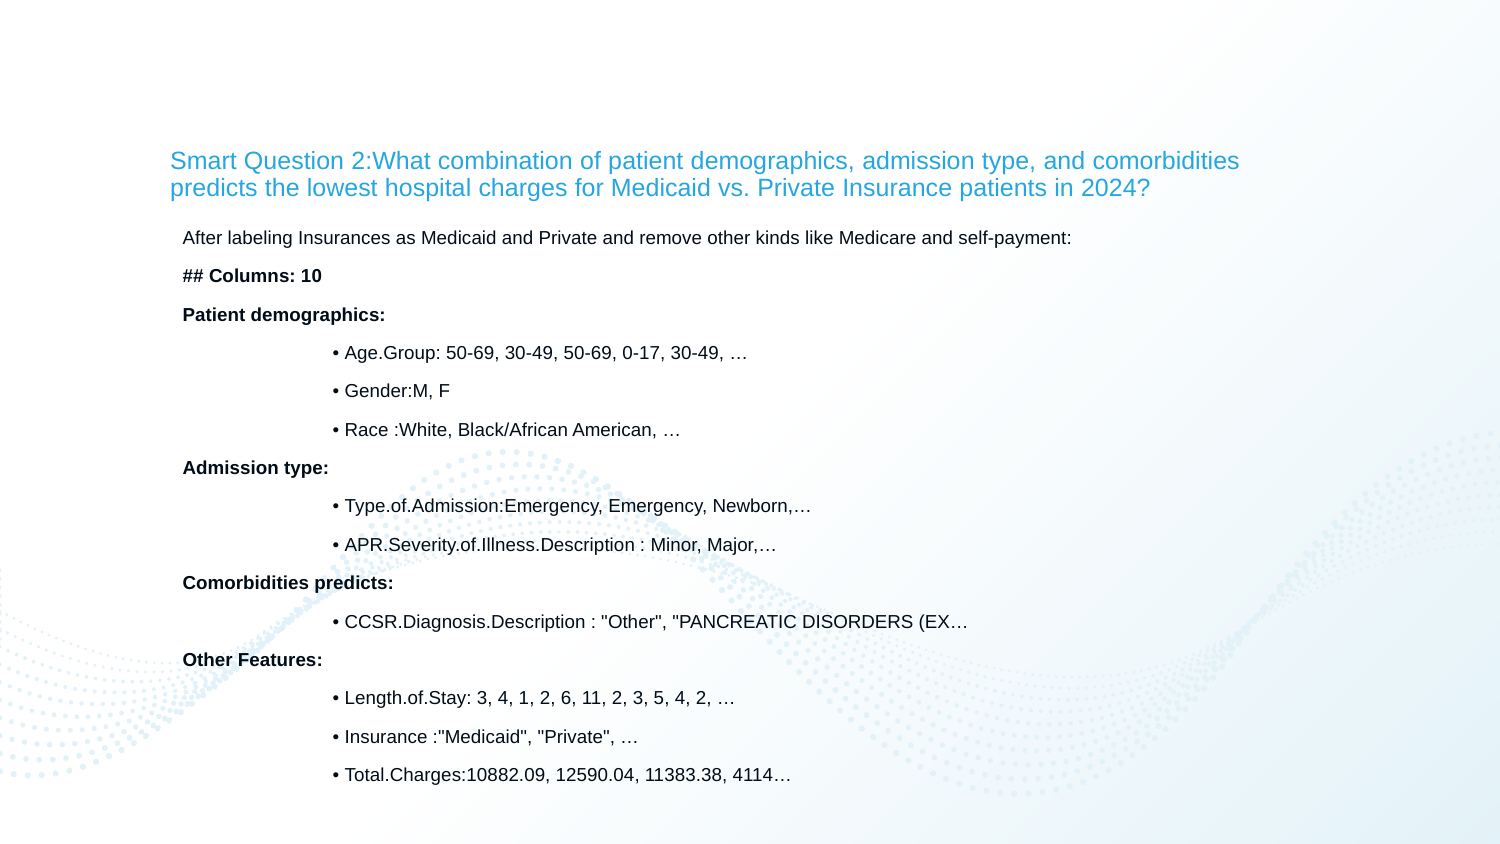

# Smart Question 2:What combination of patient demographics, admission type, and comorbidities predicts the lowest hospital charges for Medicaid vs. Private Insurance patients in 2024?
After labeling Insurances as Medicaid and Private and remove other kinds like Medicare and self-payment:
## Columns: 10
Patient demographics:
	• Age.Group: 50-69, 30-49, 50-69, 0-17, 30-49, …
	• Gender:M, F
	• Race :White, Black/African American, …
Admission type:
	• Type.of.Admission:Emergency, Emergency, Newborn,…
	• APR.Severity.of.Illness.Description : Minor, Major,…
Comorbidities predicts:
	• CCSR.Diagnosis.Description : "Other", "PANCREATIC DISORDERS (EX…
Other Features:
	• Length.of.Stay: 3, 4, 1, 2, 6, 11, 2, 3, 5, 4, 2, …
	• Insurance :"Medicaid", "Private", …
	• Total.Charges:10882.09, 12590.04, 11383.38, 4114…